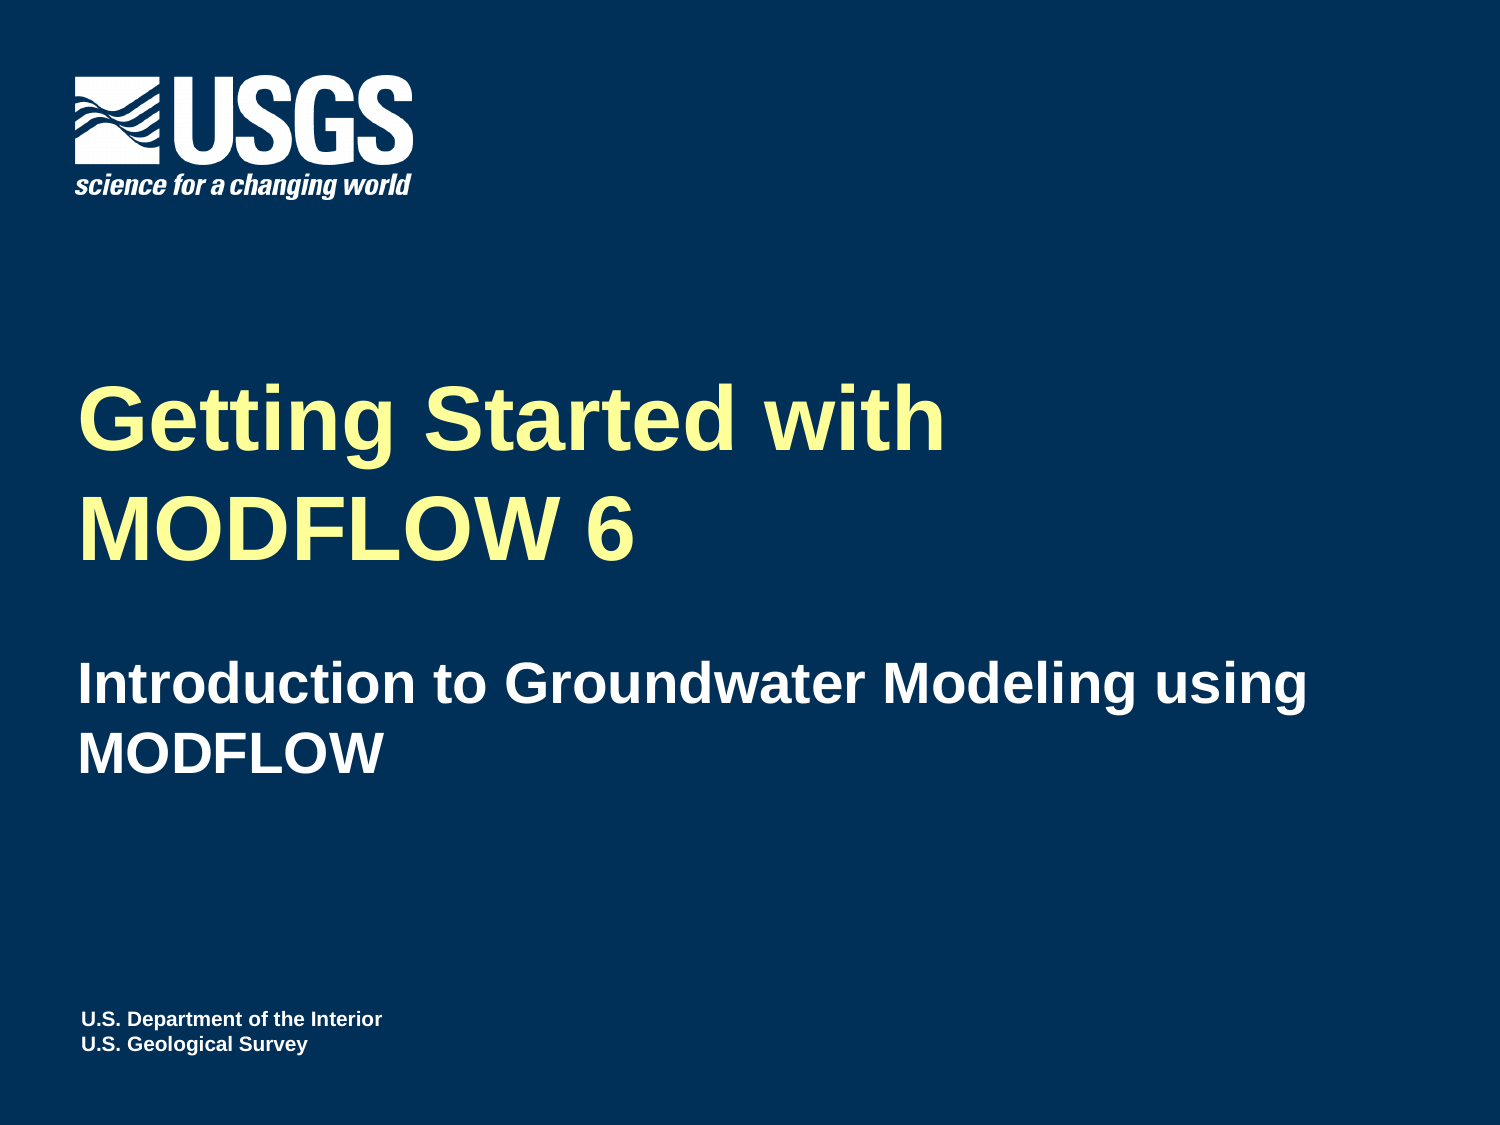

# Getting Started with MODFLOW 6
Introduction to Groundwater Modeling using MODFLOW